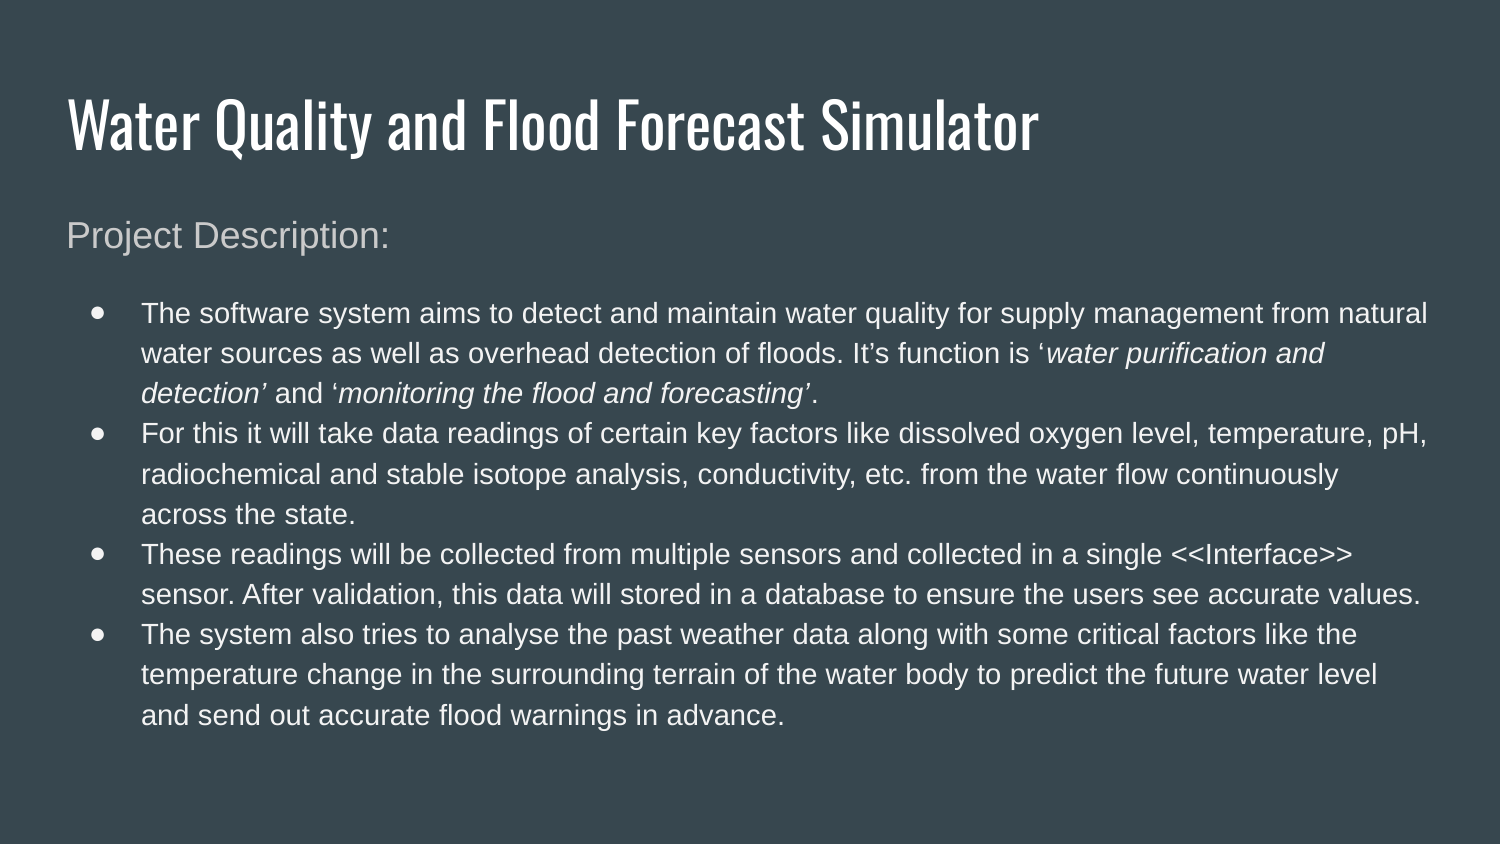

# Water Quality and Flood Forecast Simulator
Project Description:
The software system aims to detect and maintain water quality for supply management from natural water sources as well as overhead detection of floods. It’s function is ‘water purification and detection’ and ‘monitoring the flood and forecasting’.
For this it will take data readings of certain key factors like dissolved oxygen level, temperature, pH, radiochemical and stable isotope analysis, conductivity, etc. from the water flow continuously across the state.
These readings will be collected from multiple sensors and collected in a single <<Interface>> sensor. After validation, this data will stored in a database to ensure the users see accurate values.
The system also tries to analyse the past weather data along with some critical factors like the temperature change in the surrounding terrain of the water body to predict the future water level and send out accurate flood warnings in advance.